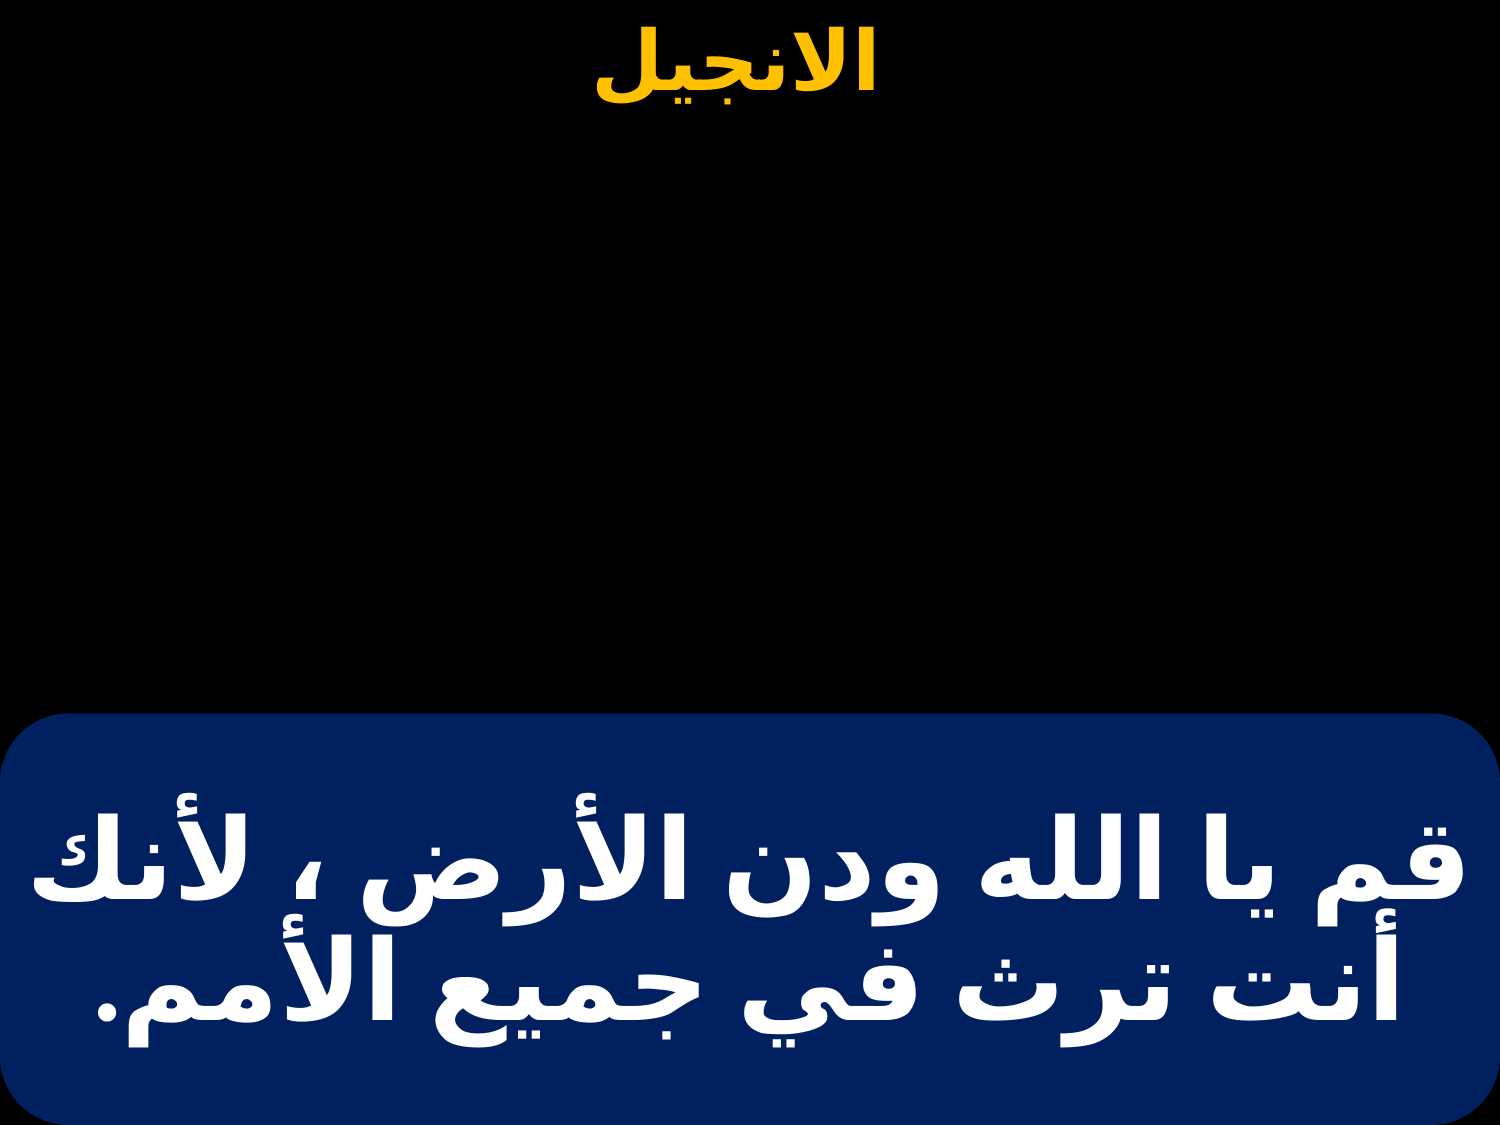

# قم يا الله ودن الأرض ، لأنك أنت ترث في جميع الأمم.